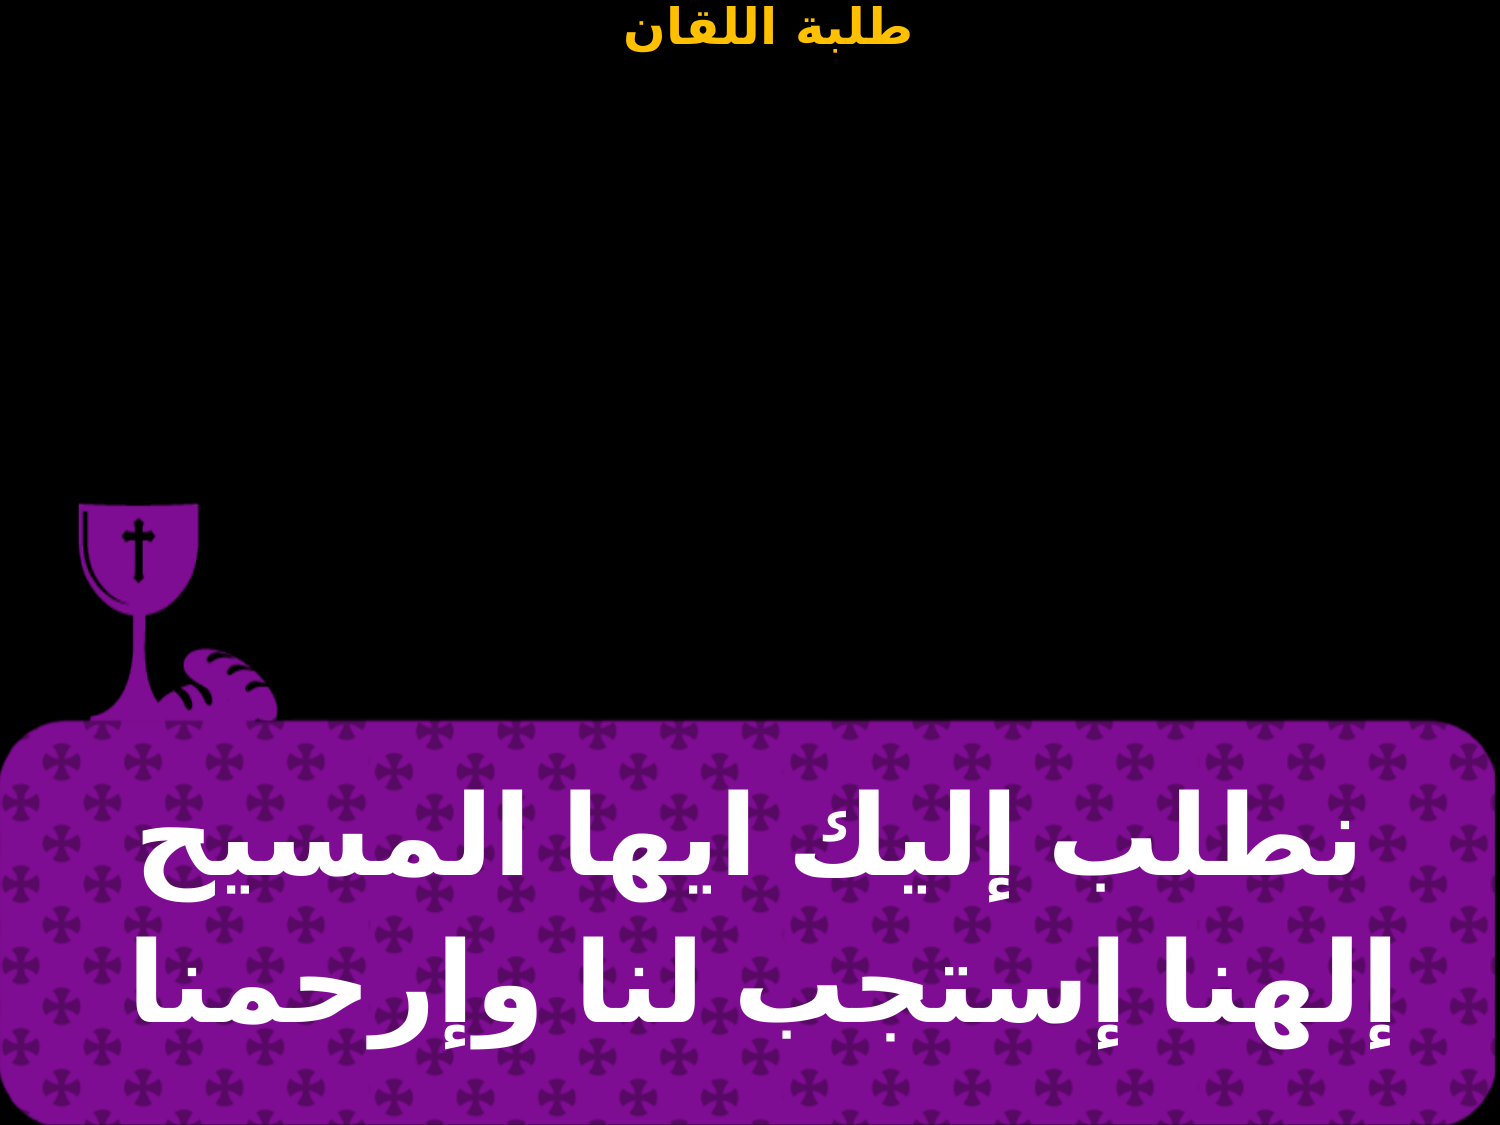

| نطلب إليك ايها المسيح إلهنا إستجب لنا وإرحمنا |
| --- |